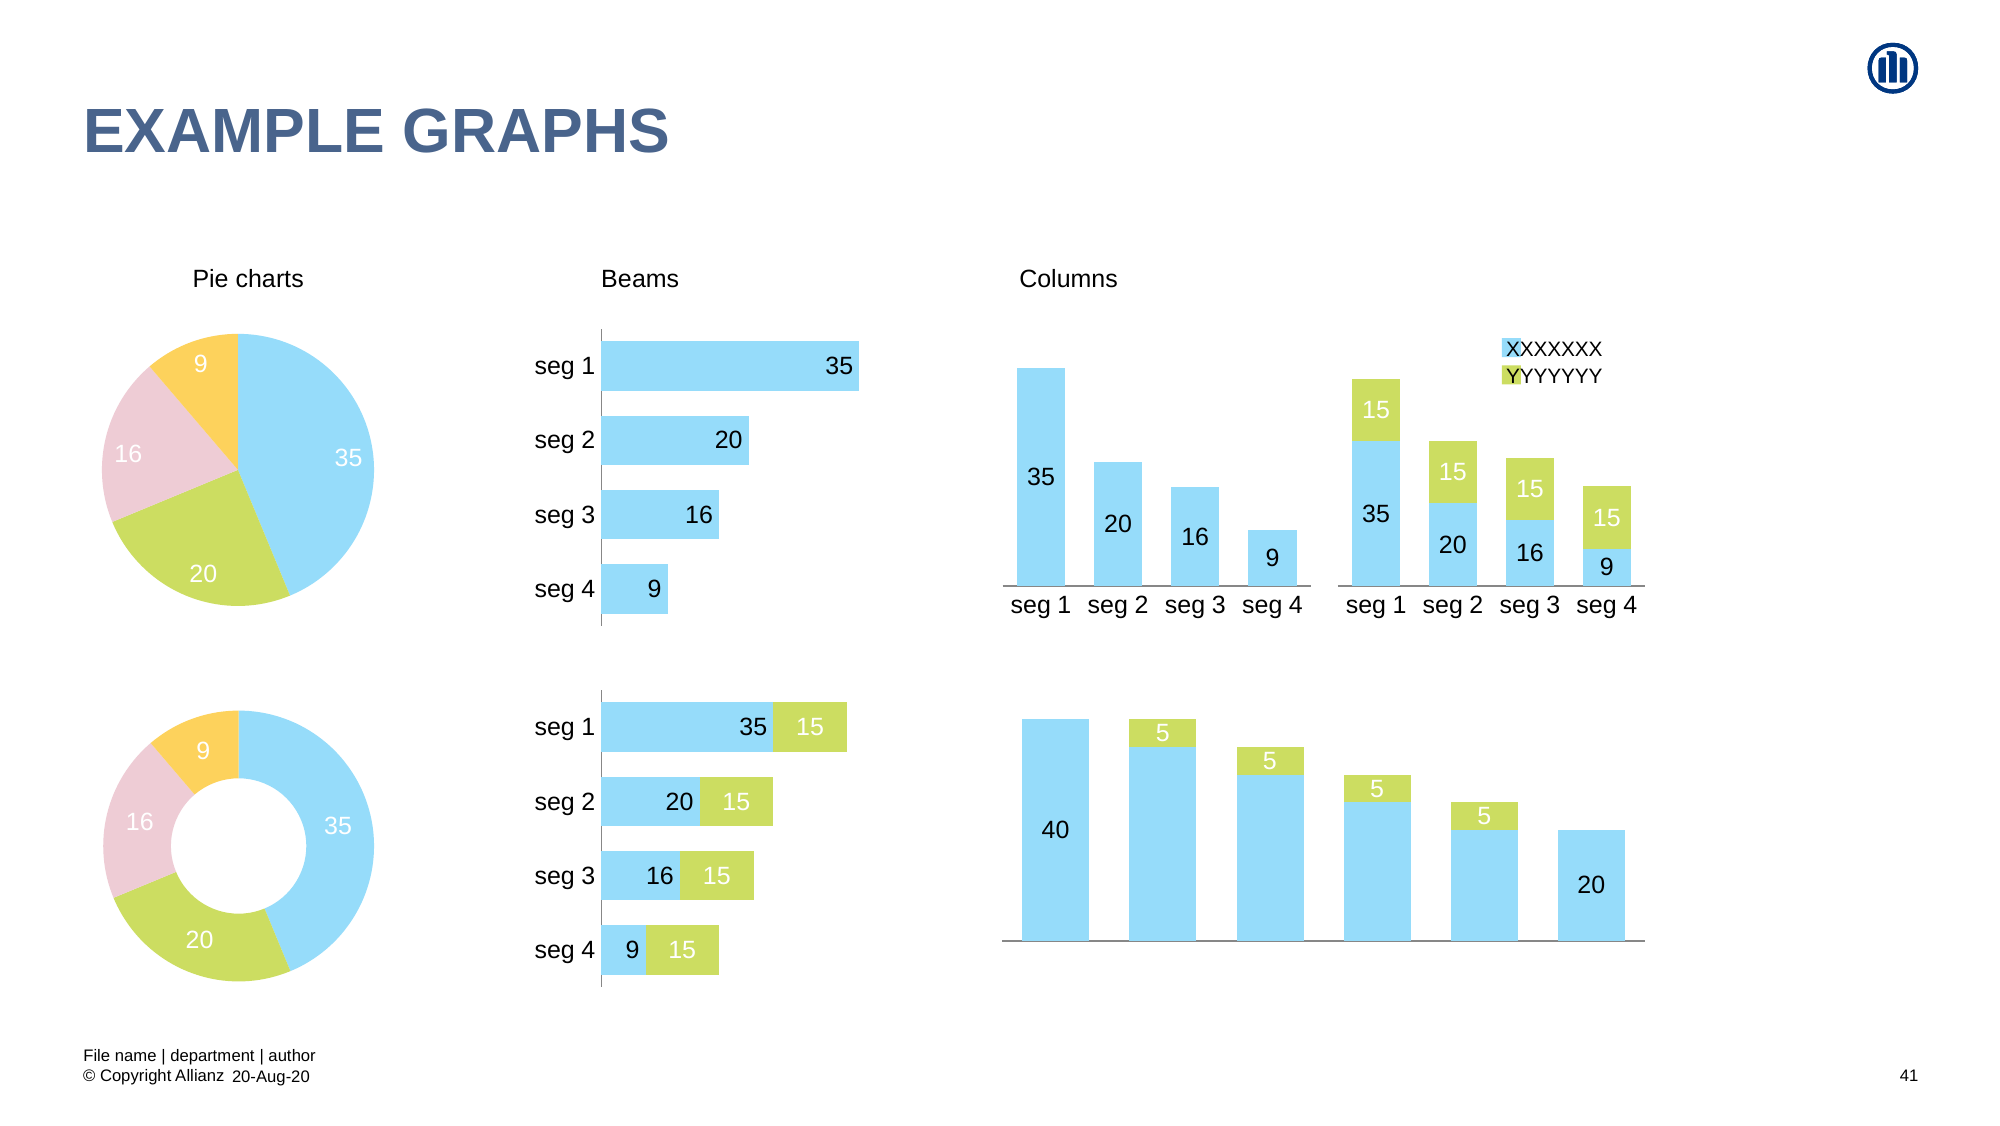

# Example graphs
Columns
Pie charts
Beams

### Chart

| Category | seg 1 |
|---|---|
| seg 1 | 35.0 |
| seg 2 | 20.0 |
| seg 3 | 16.0 |
| seg 4 | 9.0 |

### Chart

| Category | Daten |
|---|---|
| seg 1 | 35.0 |
| seg 2 | 20.0 |
| seg 3 | 16.0 |
| seg 4 | 9.0 |

### Chart

| Category | abc |
|---|---|
| seg 1 | 35.0 |
| seg 2 | 20.0 |
| seg 3 | 16.0 |
| seg 4 | 9.0 |

### Chart

| Category | abc |  |
|---|---|---|
| seg 1 | 35.0 | 15.0 |
| seg 2 | 20.0 | 15.0 |
| seg 3 | 16.0 | 15.0 |
| seg 4 | 9.0 | 15.0 |
XXXXXXX
YYYYYYY

### Chart

| Category | Daten |  |
|---|---|---|
| seg 1 | 35.0 | 15.0 |
| seg 2 | 20.0 | 15.0 |
| seg 3 | 16.0 | 15.0 |
| seg 4 | 9.0 | 15.0 |

### Chart

| Category | Weiss | abc |  |
|---|---|---|---|
| 2010 | None | 40.0 | None |
| seg 1 | 35.0 | None | 5.0 |
| seg 2 | 30.0 | None | 5.0 |
| seg 3 | 25.0 | None | 5.0 |
| seg 4 | 20.0 | None | 5.0 |
| 2011 | None | 20.0 | None |

### Chart

| Category | seg 1 |
|---|---|
| seg 1 | 35.0 |
| seg 2 | 20.0 |
| seg 3 | 16.0 |
| seg 4 | 9.0 |
File name | department | author
41
20-Aug-20